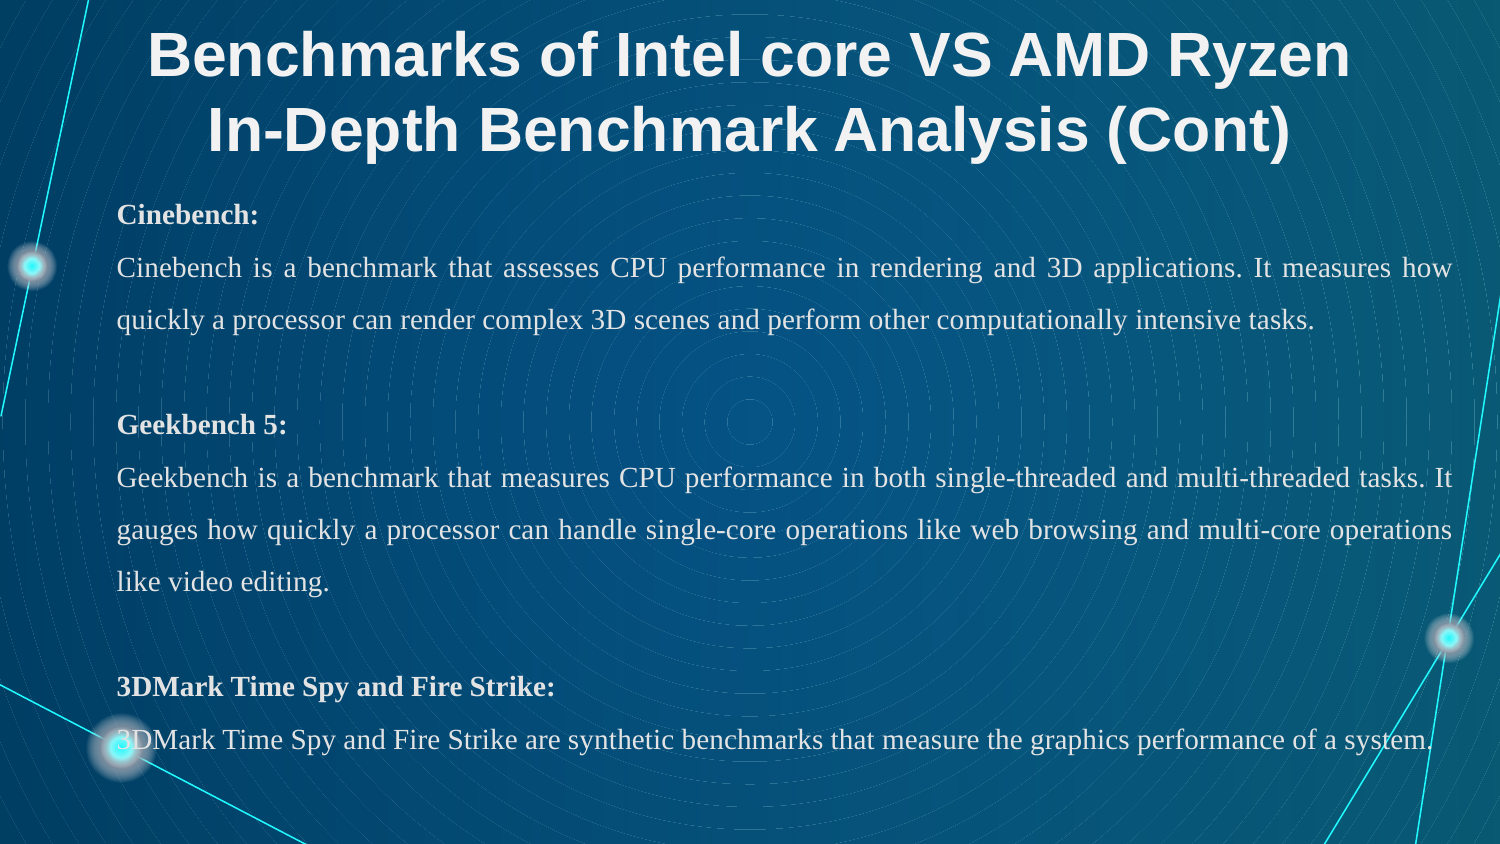

# Benchmarks of Intel core VS AMD Ryzen In-Depth Benchmark Analysis (Cont)
Cinebench:
Cinebench is a benchmark that assesses CPU performance in rendering and 3D applications. It measures how quickly a processor can render complex 3D scenes and perform other computationally intensive tasks.

Geekbench 5:
Geekbench is a benchmark that measures CPU performance in both single-threaded and multi-threaded tasks. It gauges how quickly a processor can handle single-core operations like web browsing and multi-core operations like video editing.

3DMark Time Spy and Fire Strike:
3DMark Time Spy and Fire Strike are synthetic benchmarks that measure the graphics performance of a system.